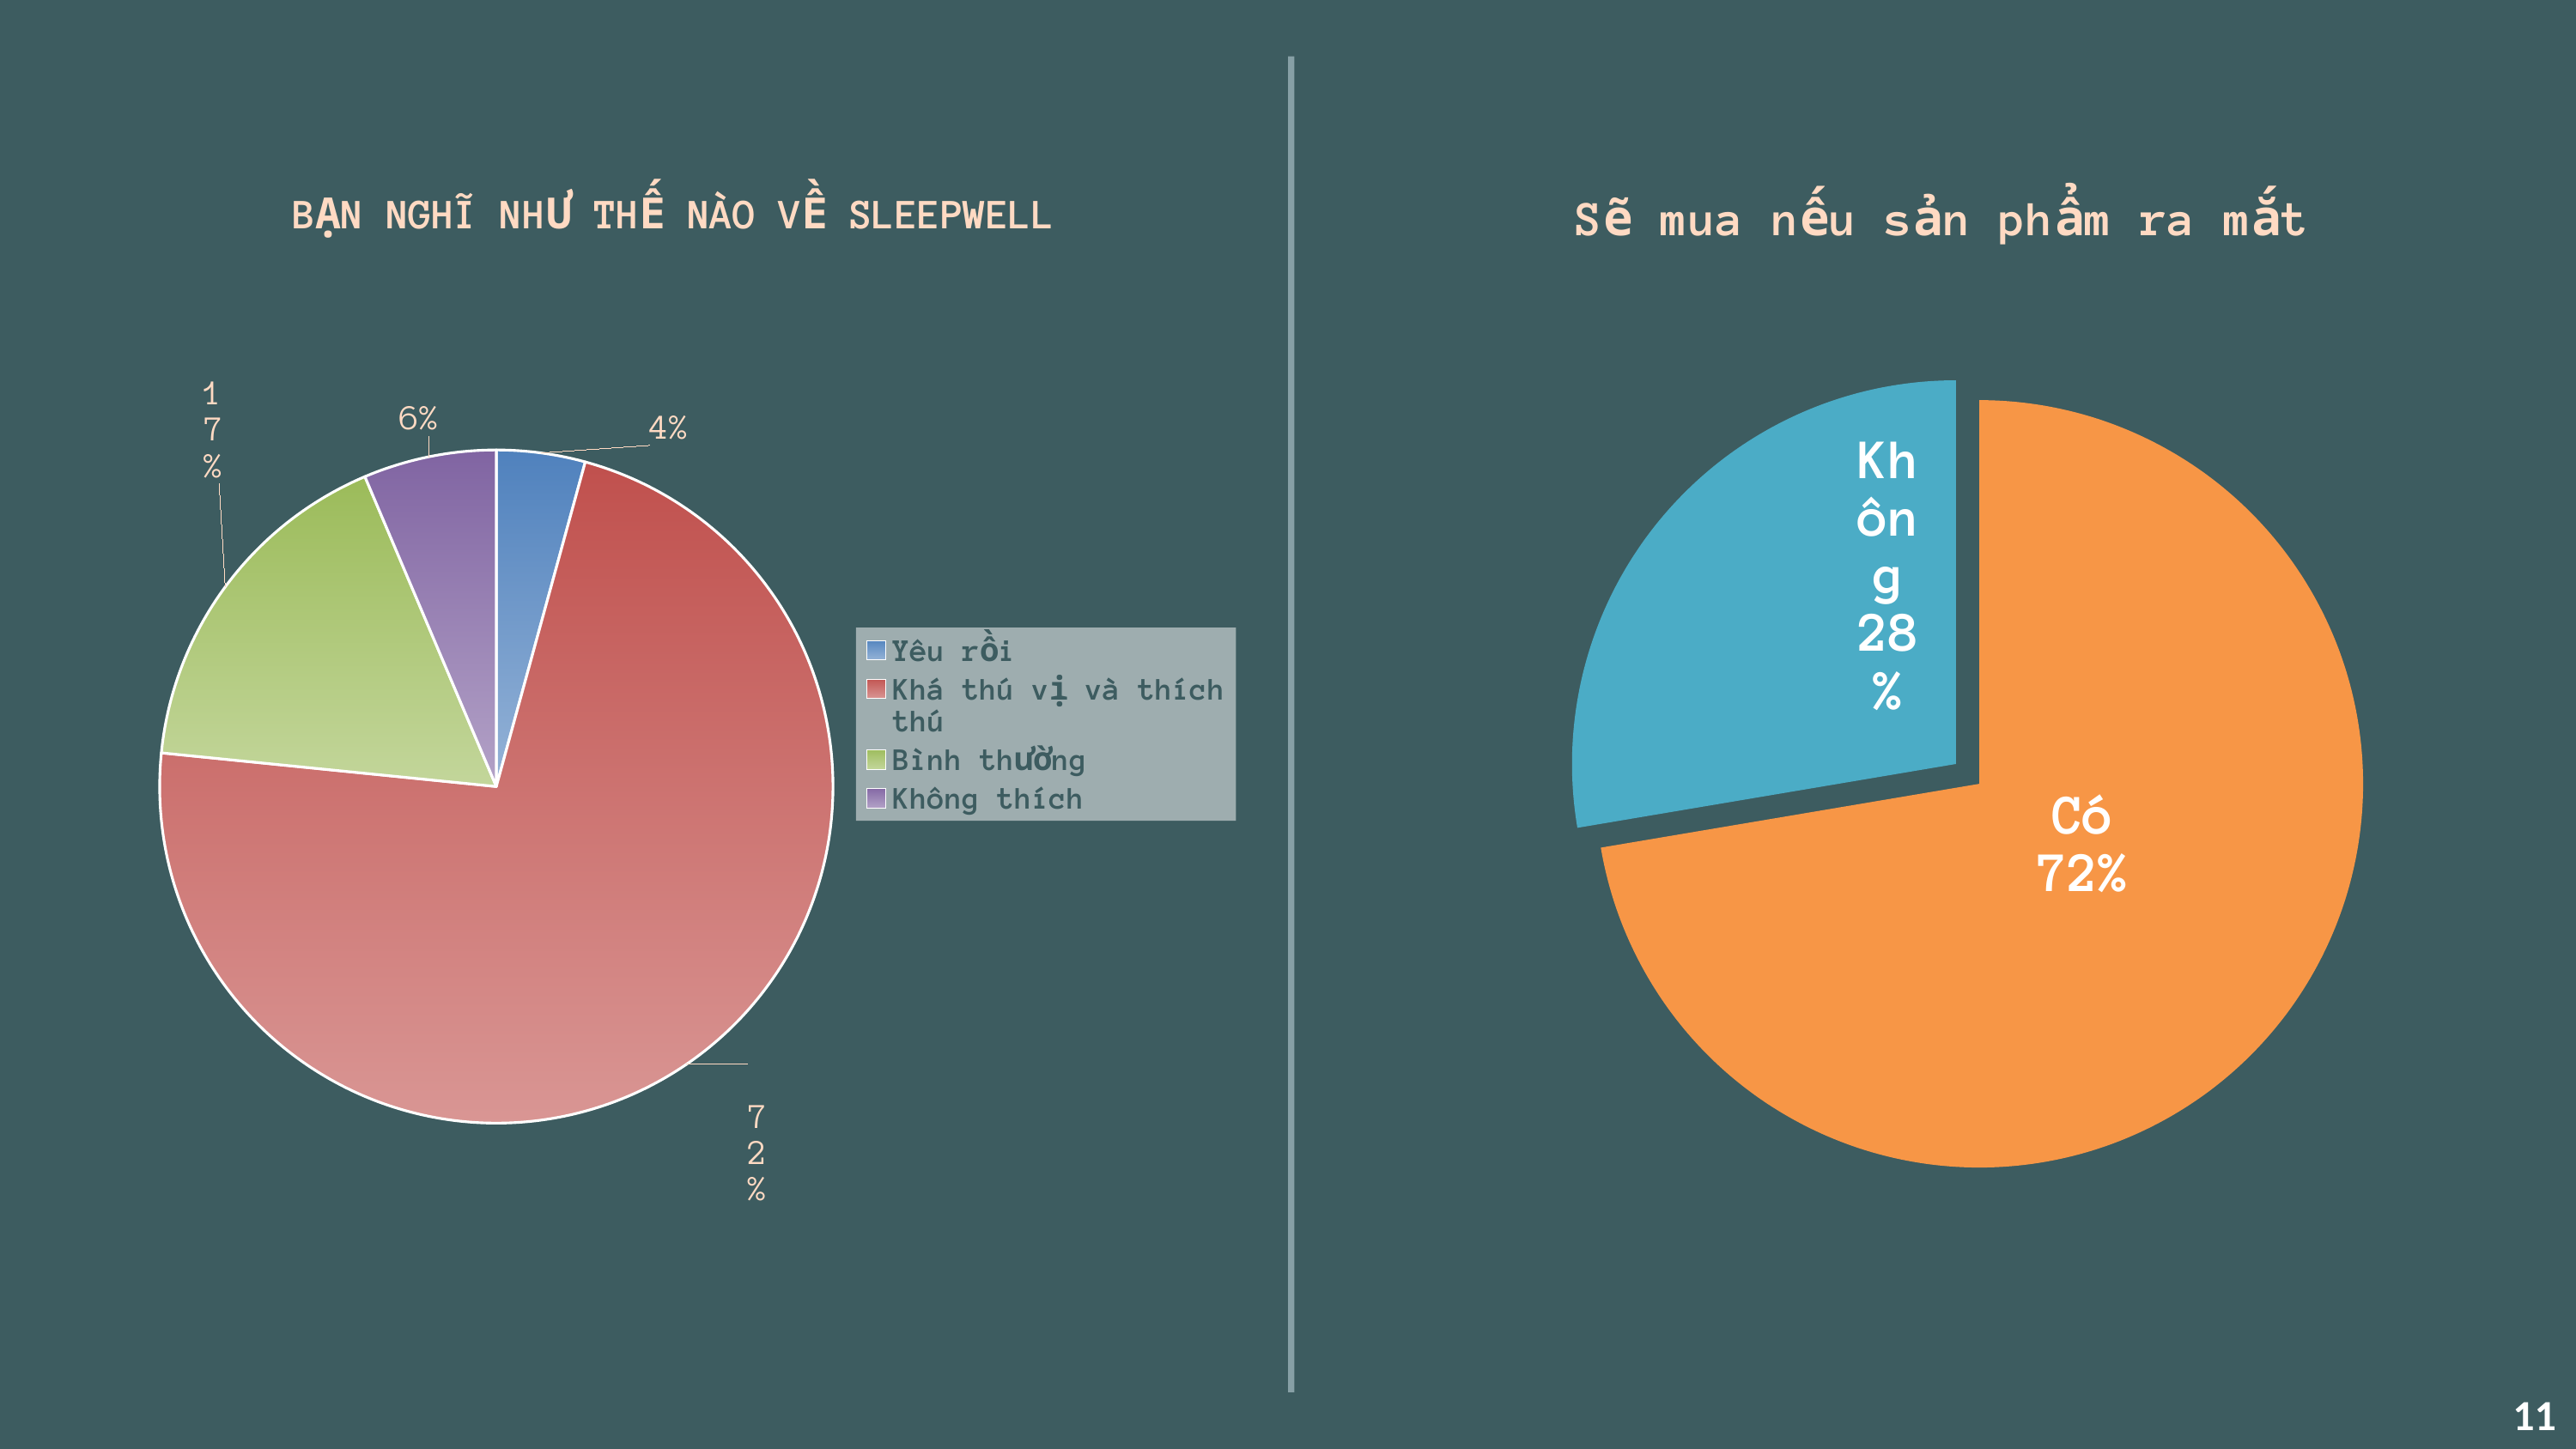

### Chart: BẠN NGHĨ NHƯ THẾ NÀO VỀ SLEEPWELL

| Category | Sales |
|---|---|
| Yêu rồi | 2.0 |
| Khá thú vị và thích thú | 34.0 |
| Bình thường | 8.0 |
| Không thích | 3.0 |

### Chart: Sẽ mua nếu sản phẩm ra mắt

| Category | Sales |
|---|---|
| Có | 34.0 |
| Không | 13.0 |
11